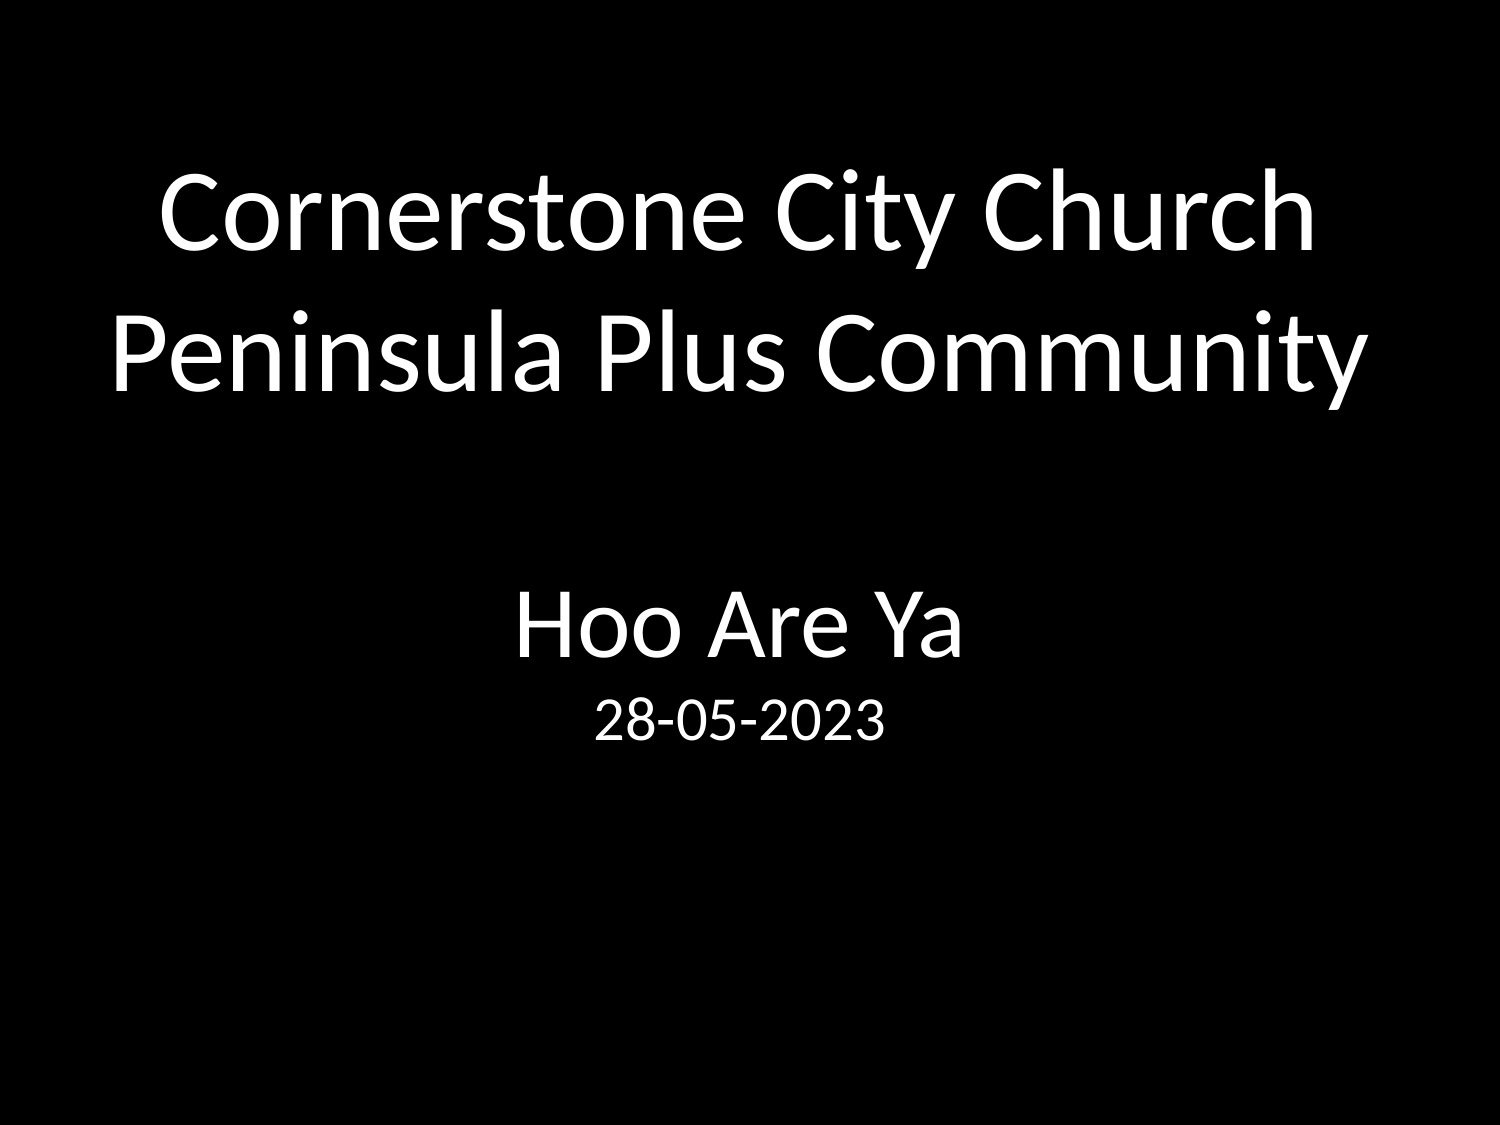

Cornerstone City Church
Peninsula Plus Community
Hoo Are Ya
28-05-2023